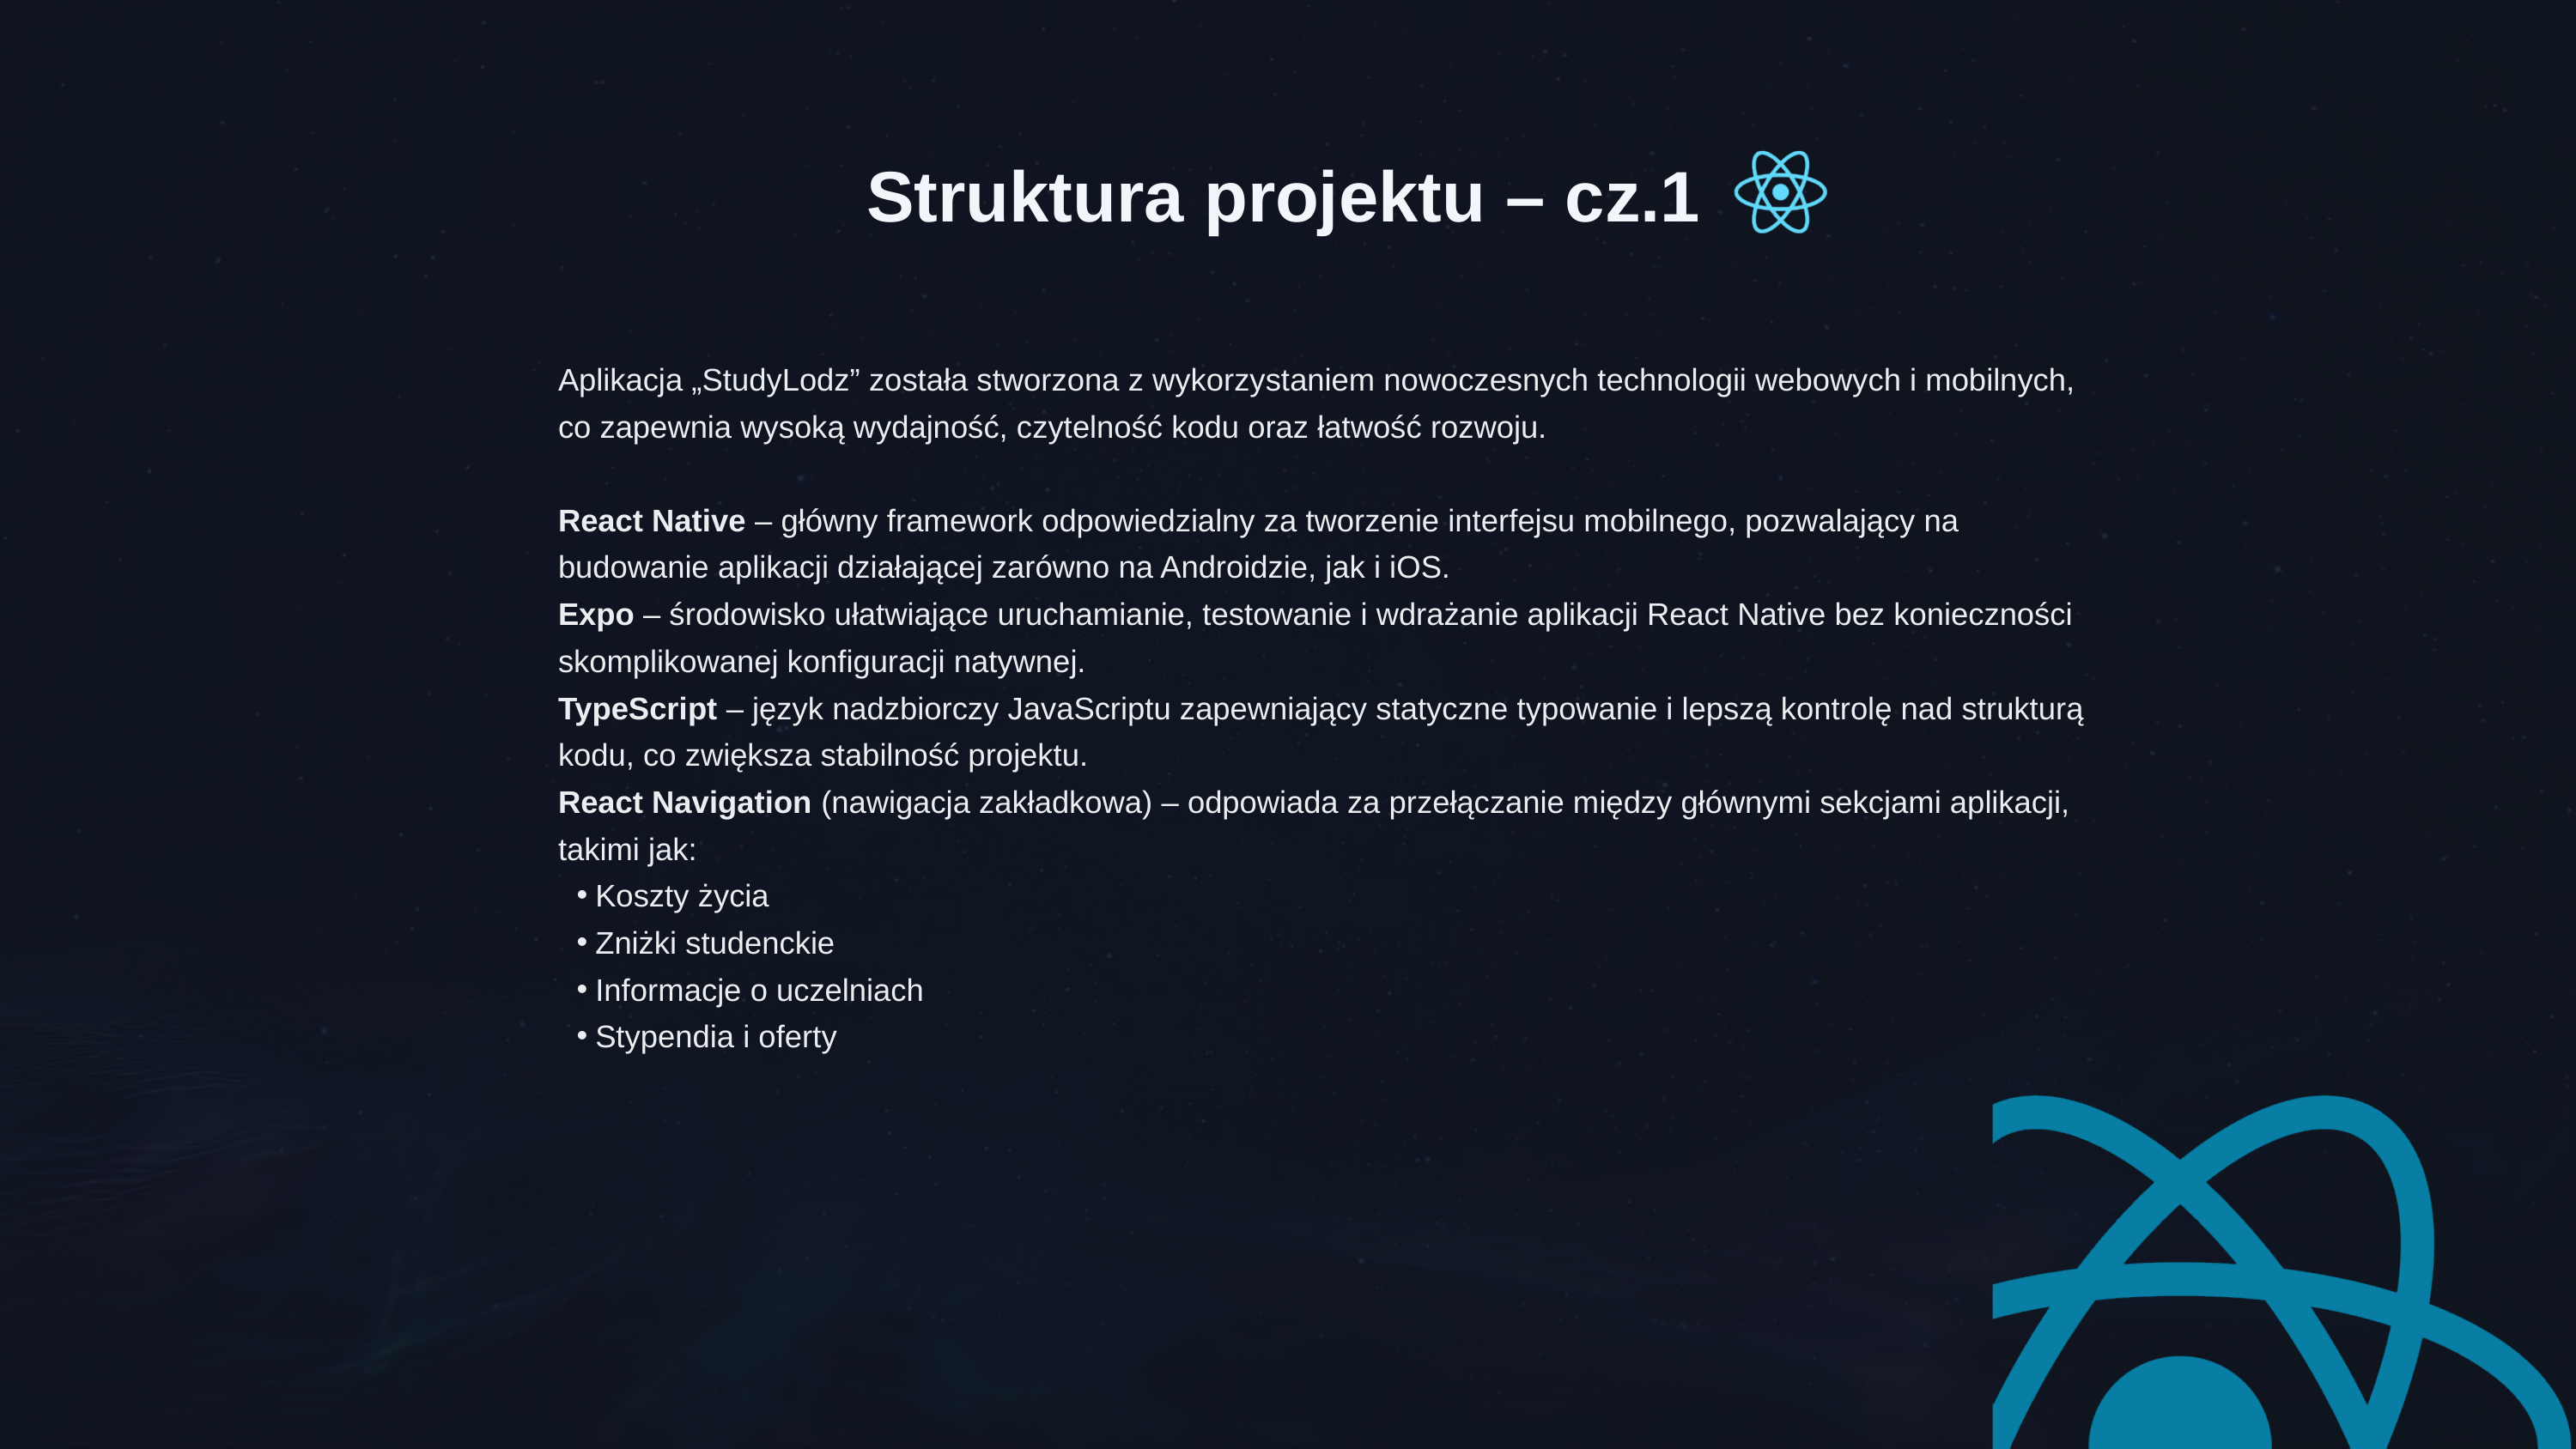

Struktura projektu – cz.1
Aplikacja „StudyLodz” została stworzona z wykorzystaniem nowoczesnych technologii webowych i mobilnych, co zapewnia wysoką wydajność, czytelność kodu oraz łatwość rozwoju.

React Native – główny framework odpowiedzialny za tworzenie interfejsu mobilnego, pozwalający na budowanie aplikacji działającej zarówno na Androidzie, jak i iOS.
Expo – środowisko ułatwiające uruchamianie, testowanie i wdrażanie aplikacji React Native bez konieczności skomplikowanej konfiguracji natywnej.
TypeScript – język nadzbiorczy JavaScriptu zapewniający statyczne typowanie i lepszą kontrolę nad strukturą kodu, co zwiększa stabilność projektu.
React Navigation (nawigacja zakładkowa) – odpowiada za przełączanie między głównymi sekcjami aplikacji, takimi jak:
Koszty życia
Zniżki studenckie
Informacje o uczelniach
Stypendia i oferty